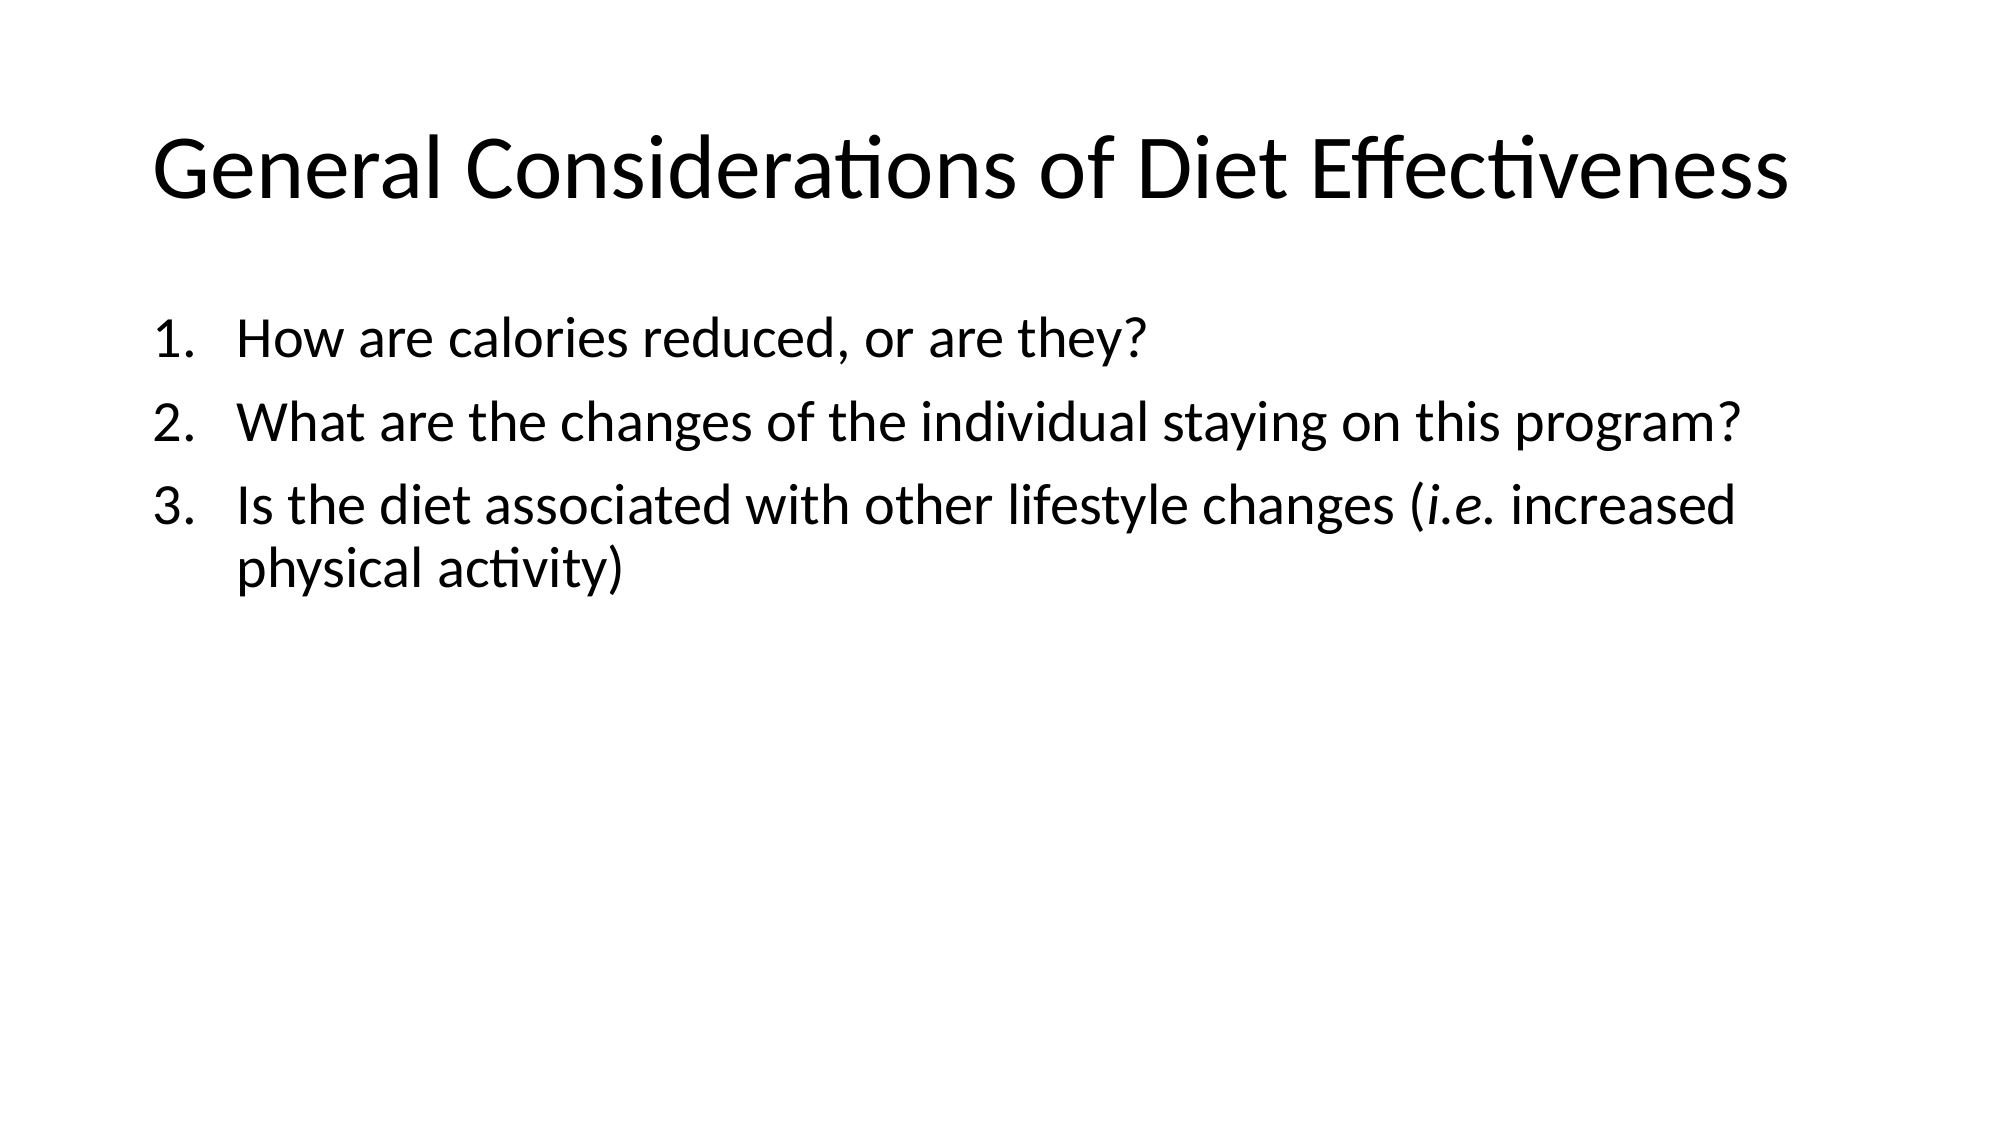

# General Considerations of Diet Effectiveness
How are calories reduced, or are they?
What are the changes of the individual staying on this program?
Is the diet associated with other lifestyle changes (i.e. increased physical activity)